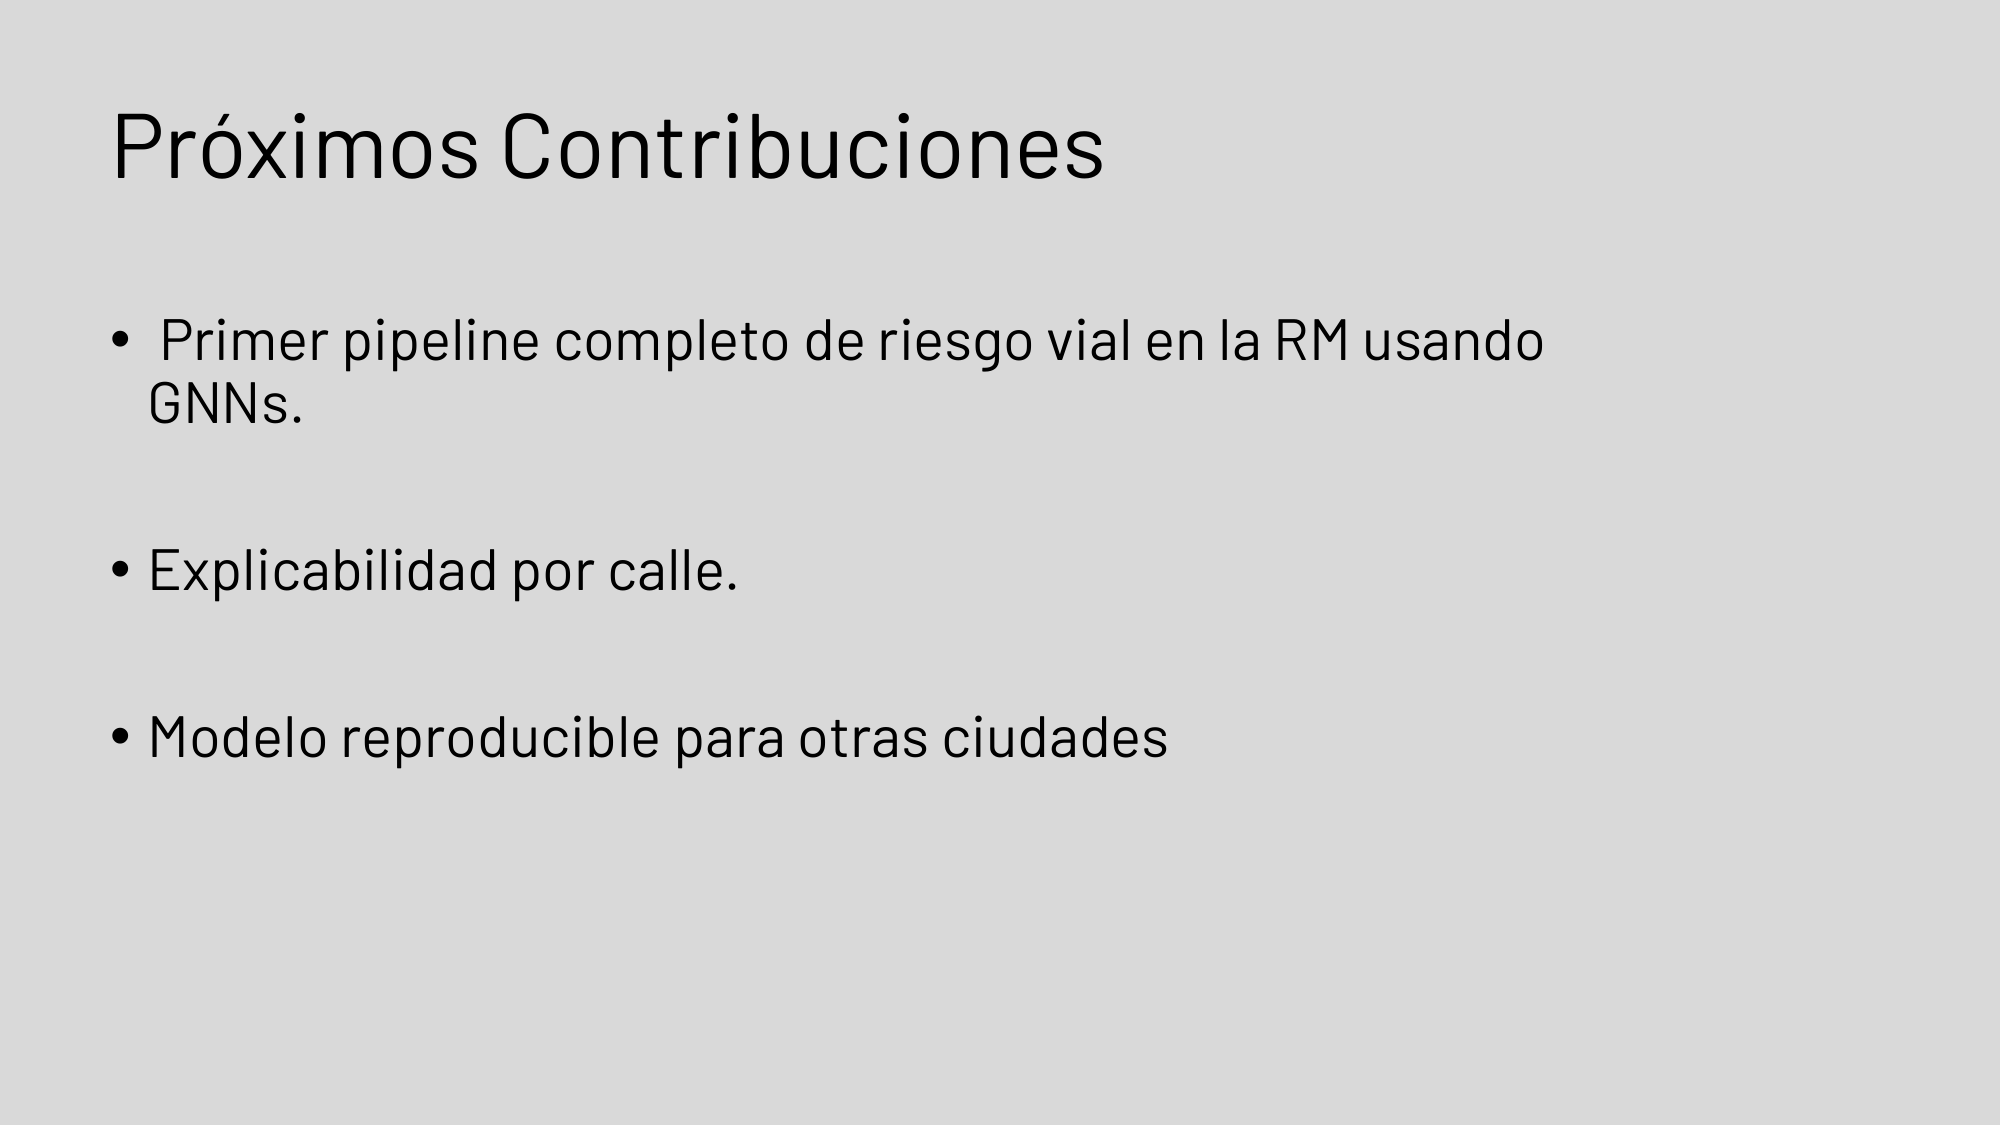

# Próximos Contribuciones
 Primer pipeline completo de riesgo vial en la RM usando GNNs.

Explicabilidad por calle.

Modelo reproducible para otras ciudades